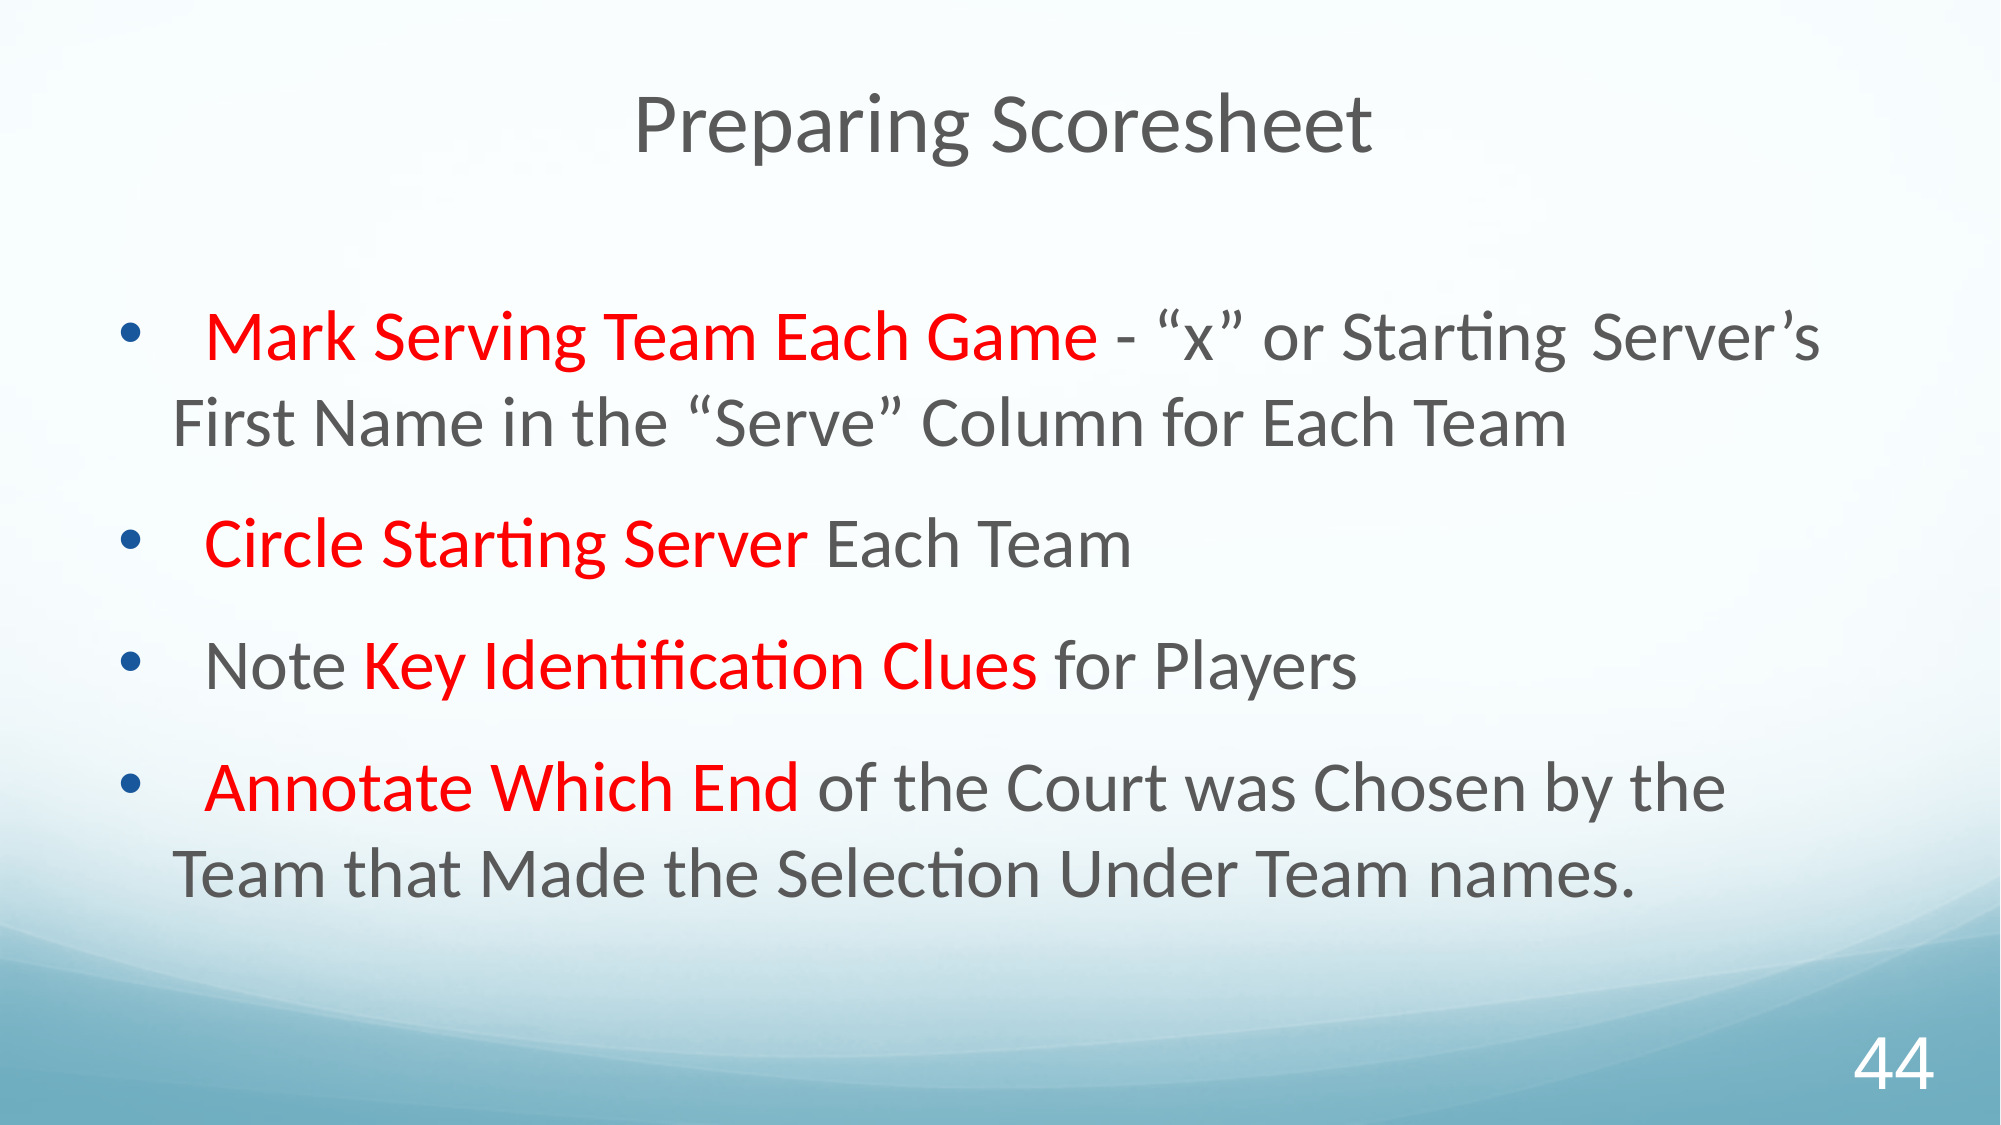

Preparing Scoresheet

  Mark Serving Team Each Game - “x” or Starting 	Server’s 	First Name in the “Serve” Column for Each Team
  Circle Starting Server Each Team
  Note Key Identification Clues for Players
  Annotate Which End of the Court was Chosen by the 	Team that Made the Selection Under Team names.
44